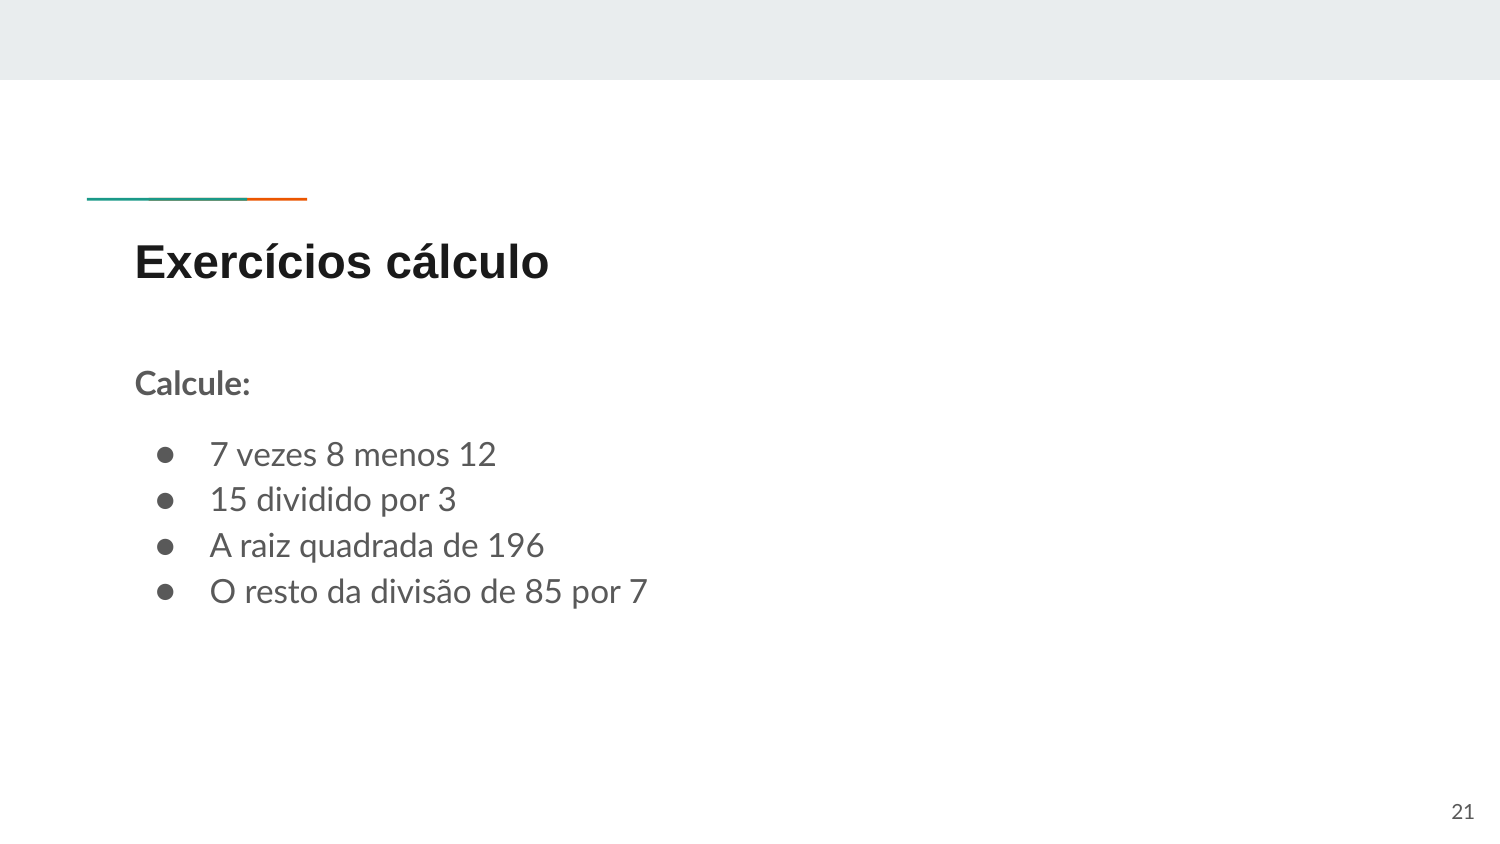

# Exercícios cálculo
Calcule:
7 vezes 8 menos 12
15 dividido por 3
A raiz quadrada de 196
O resto da divisão de 85 por 7
21